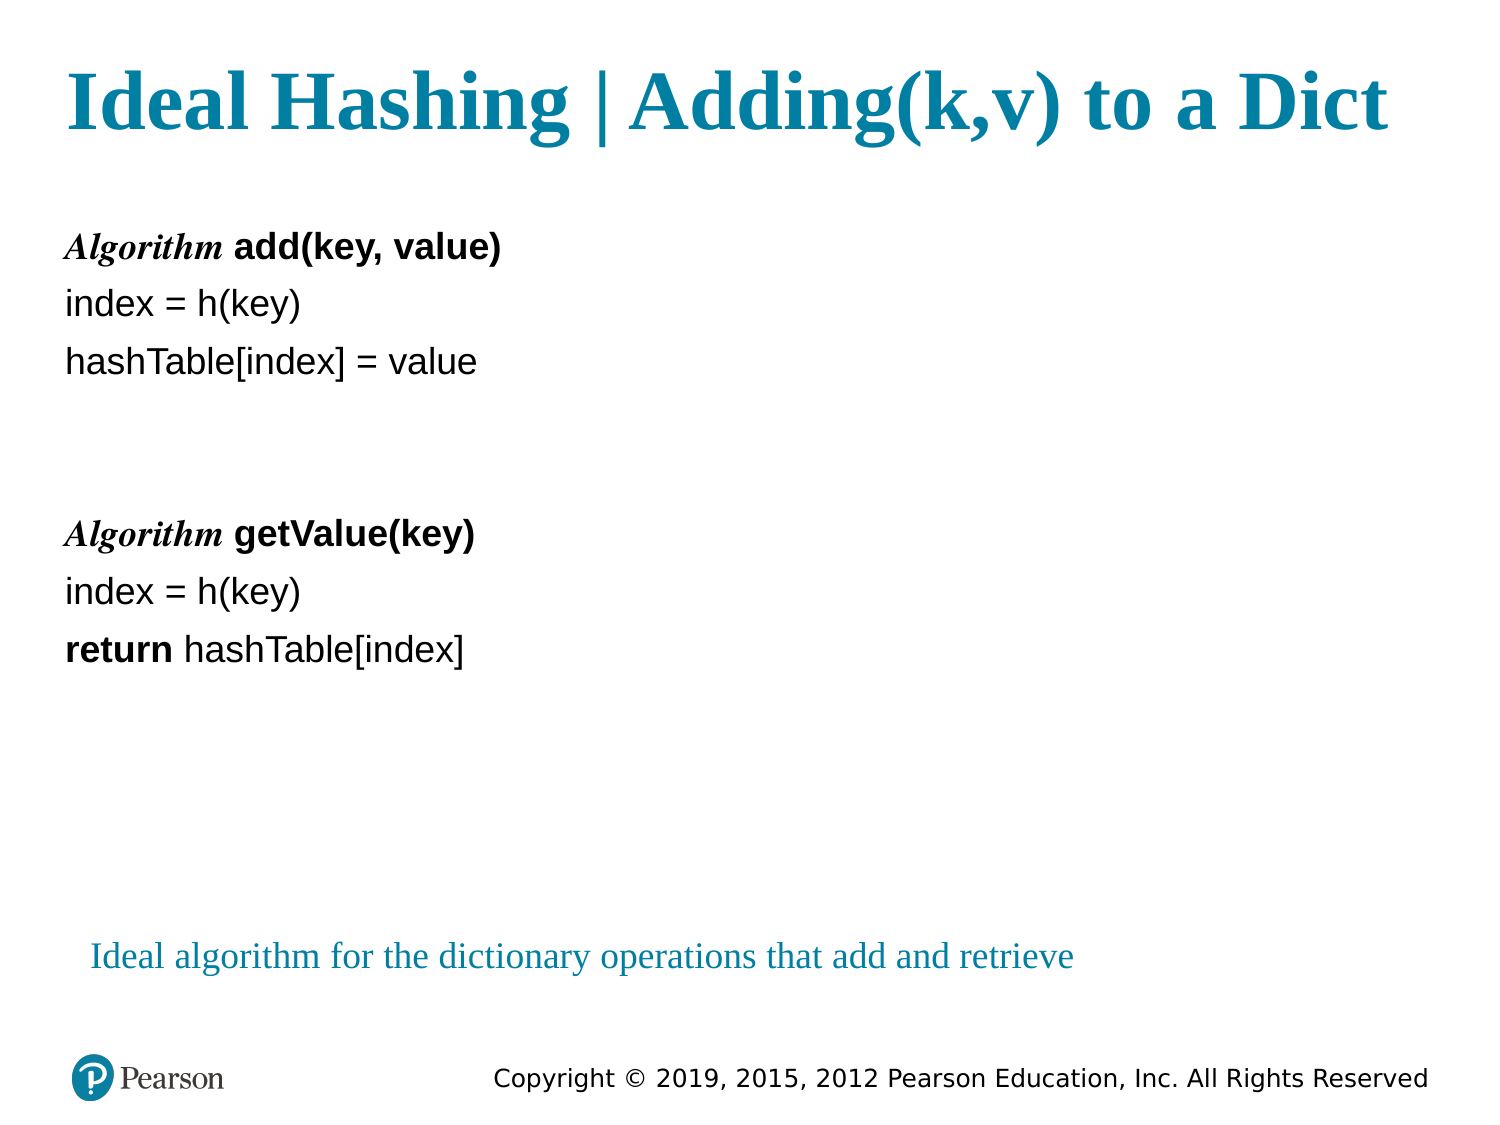

# Ideal Hashing | Adding(k,v) to a Dict
Algorithm add(key, value)
index = h(key)
hashTable[index] = value

Algorithm getValue(key)
index = h(key)
return hashTable[index]
Ideal algorithm for the dictionary operations that add and retrieve